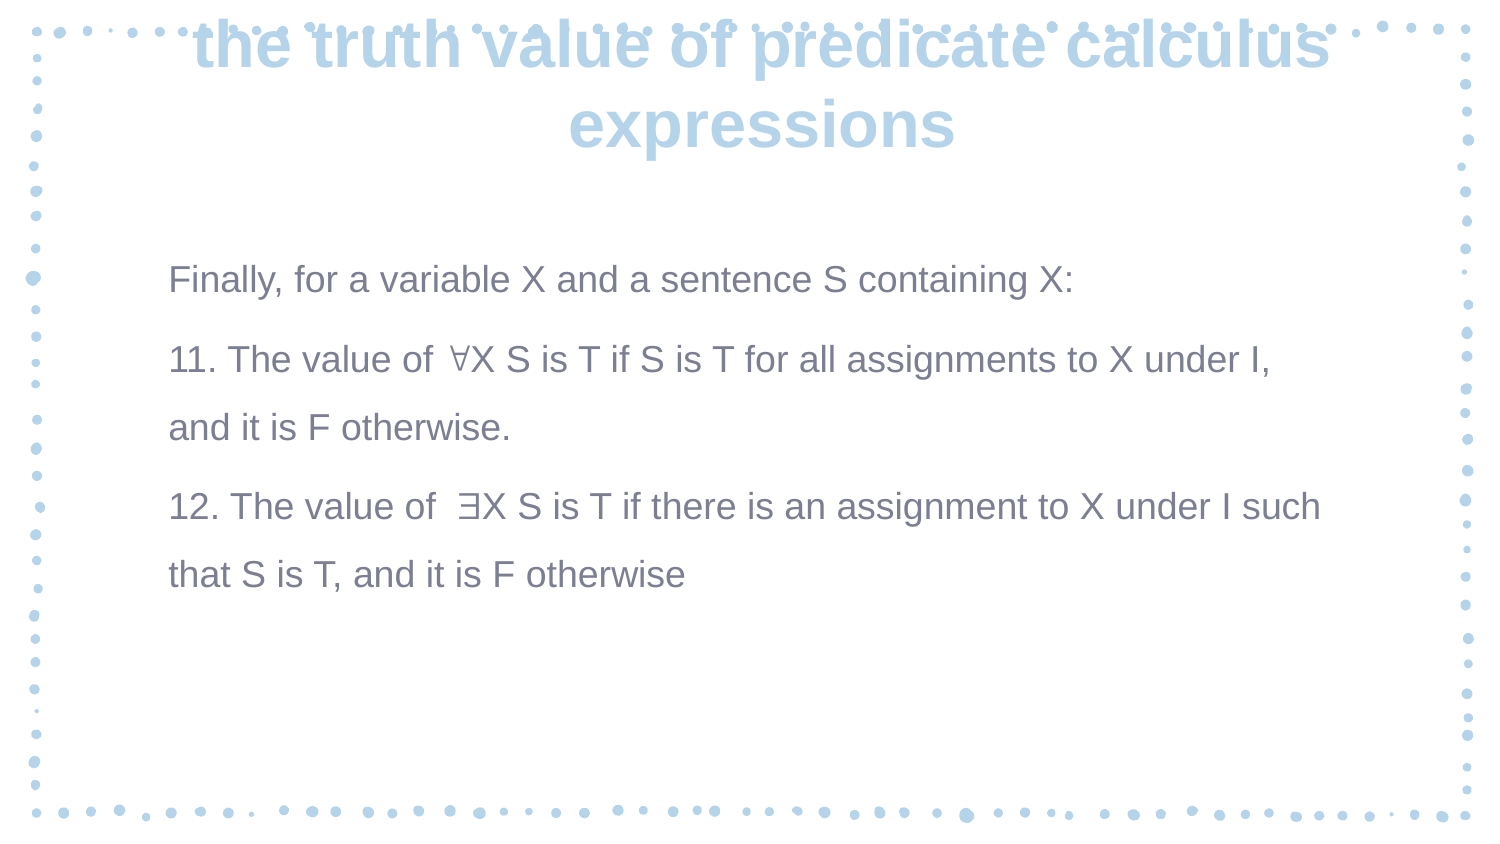

# the truth value of predicate calculus expressions
Finally, for a variable X and a sentence S containing X:
11. The value of ∀X S is T if S is T for all assignments to X under I, and it is F otherwise.
12. The value of  ∃X S is T if there is an assignment to X under I such that S is T, and it is F otherwise